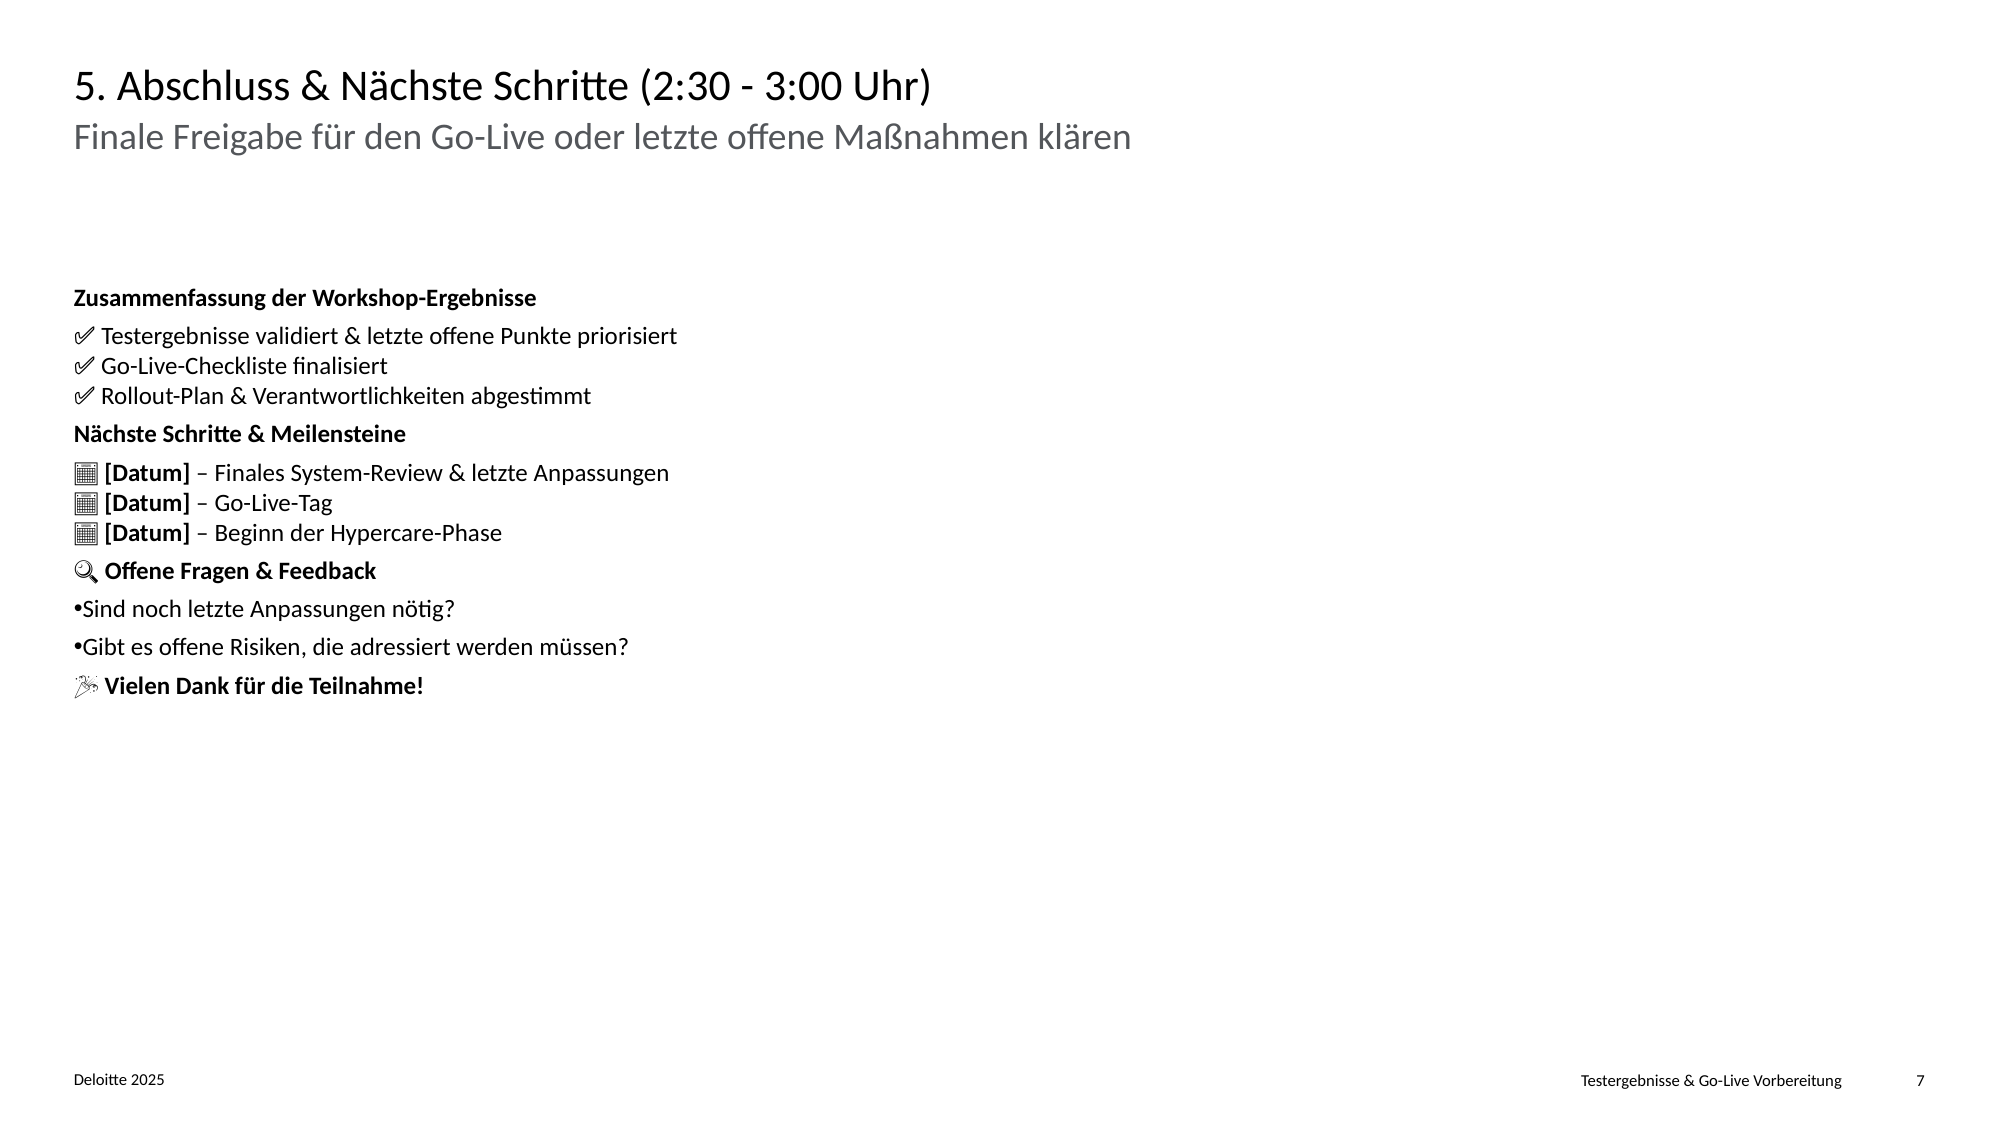

# 5. Abschluss & Nächste Schritte (2:30 - 3:00 Uhr)
Finale Freigabe für den Go-Live oder letzte offene Maßnahmen klären
Zusammenfassung der Workshop-Ergebnisse
✅ Testergebnisse validiert & letzte offene Punkte priorisiert
✅ Go-Live-Checkliste finalisiert
✅ Rollout-Plan & Verantwortlichkeiten abgestimmt
Nächste Schritte & Meilensteine
📅 [Datum] – Finales System-Review & letzte Anpassungen
📅 [Datum] – Go-Live-Tag
📅 [Datum] – Beginn der Hypercare-Phase
🔍 Offene Fragen & Feedback
Sind noch letzte Anpassungen nötig?
Gibt es offene Risiken, die adressiert werden müssen?
🎉 Vielen Dank für die Teilnahme!